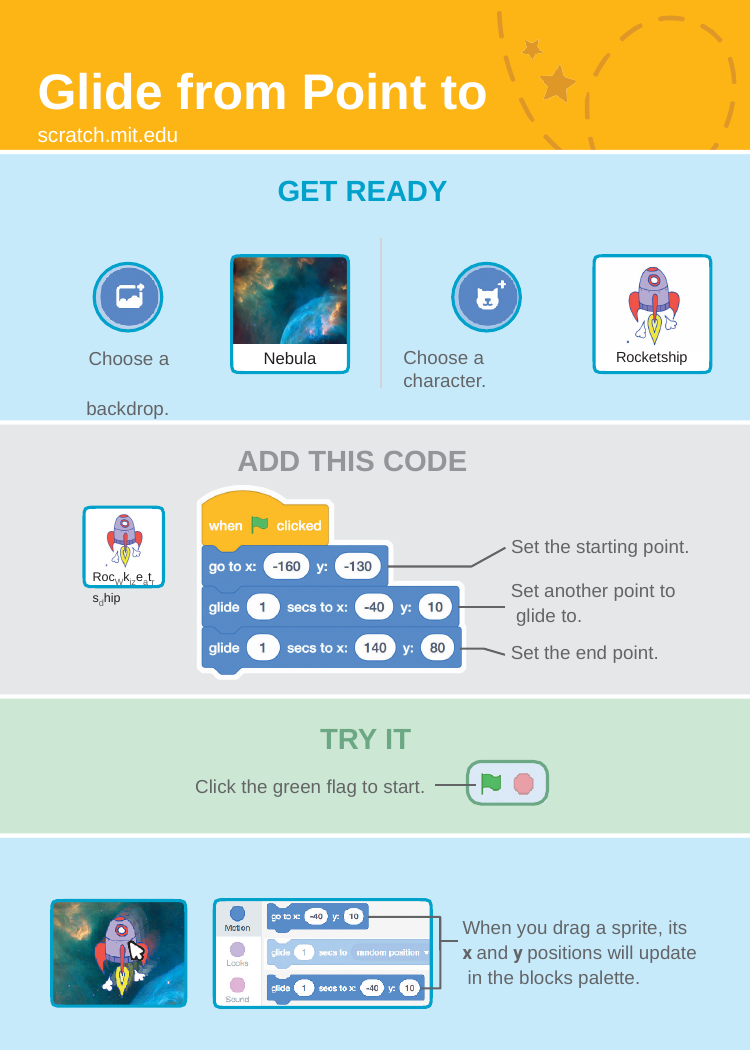

# Glide from Point to
scratch.mit.edu

GET READY

Choose a  backdrop.
Choose a character.
Nebula
Rocketship

ADD THIS CODE

Set the starting point.

RocWkizeatrsdhip
Set another point to  glide to.
Set the end point.

TRY IT
Click the green flag to start.

When you drag a sprite, its
x and y positions will update  in the blocks palette.